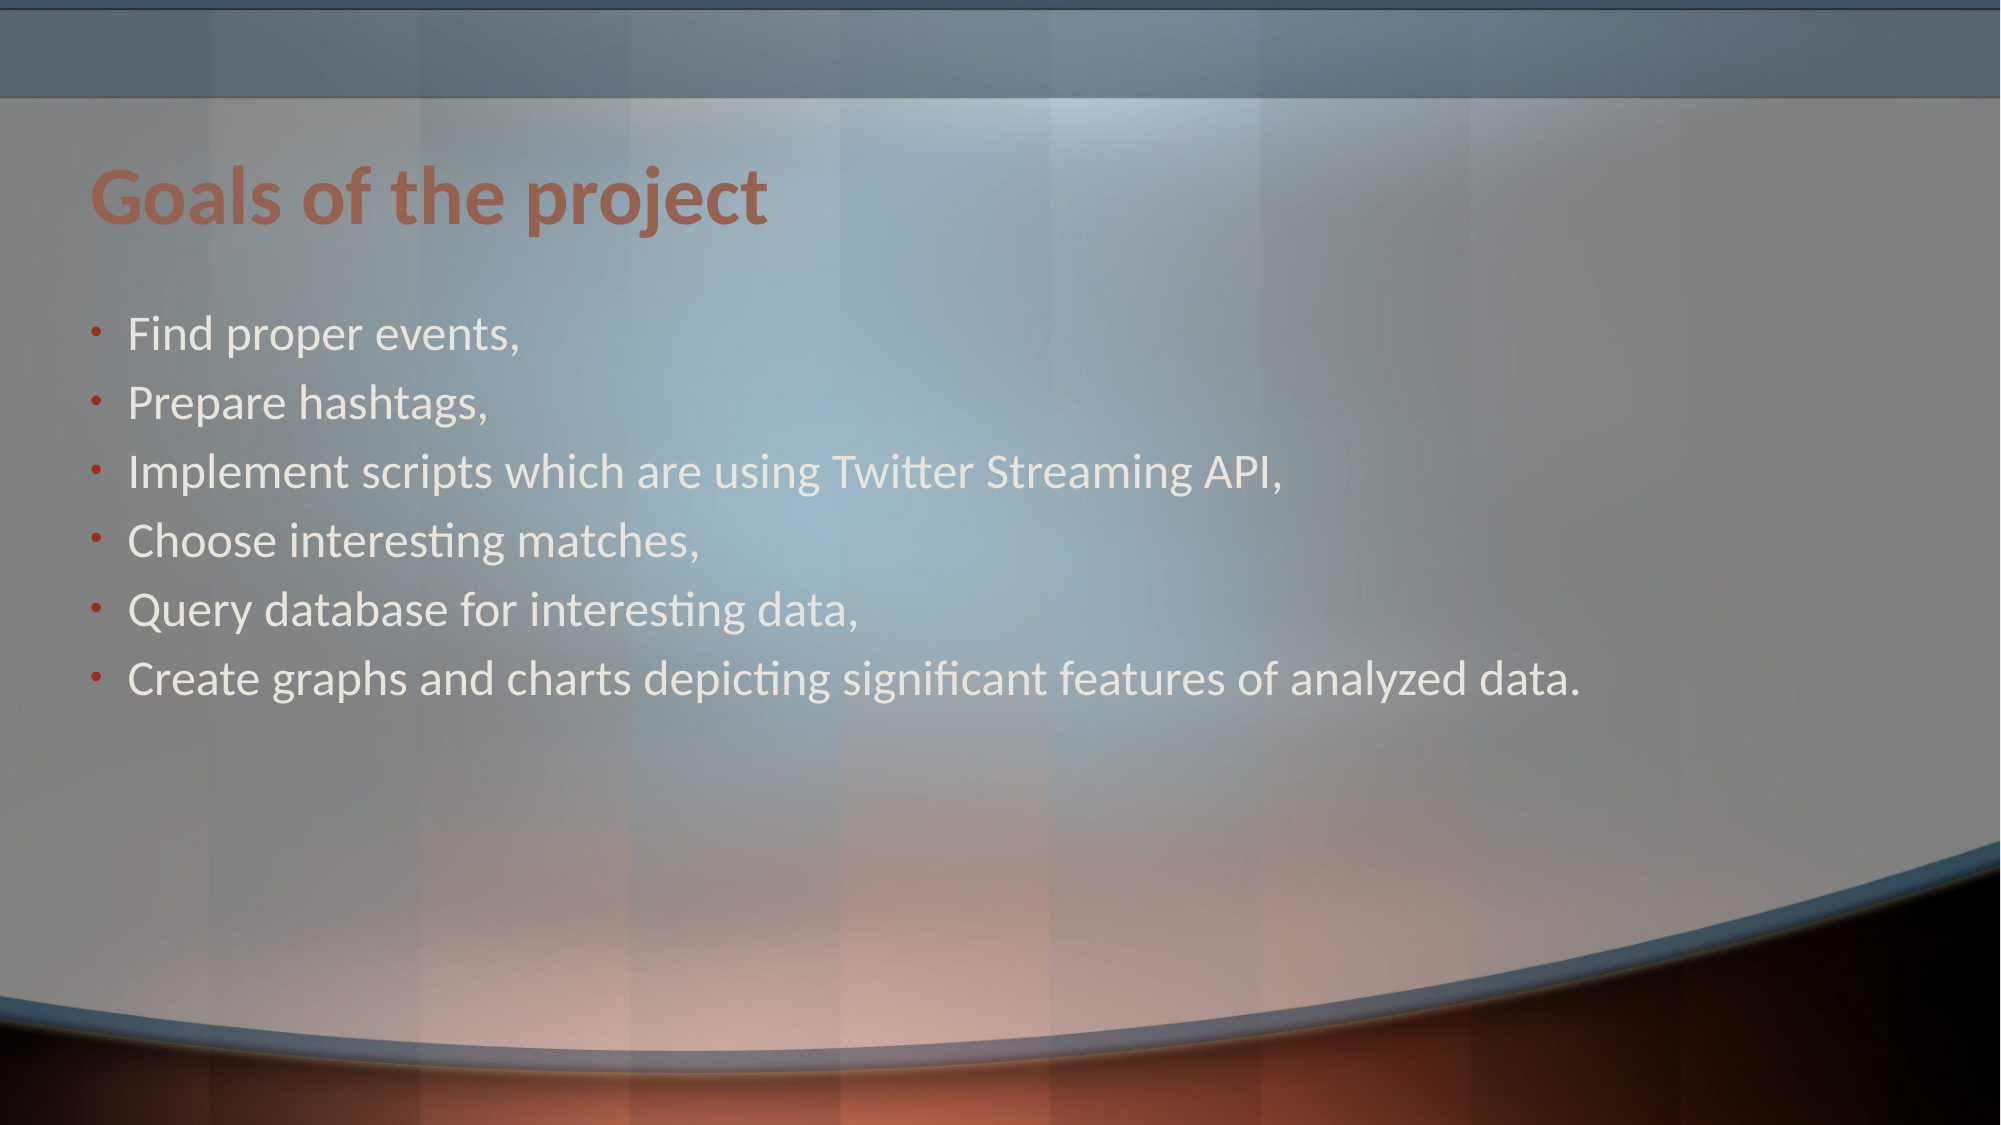

# Goals of the project
Find proper events,
Prepare hashtags,
Implement scripts which are using Twitter Streaming API,
Choose interesting matches,
Query database for interesting data,
Create graphs and charts depicting significant features of analyzed data.